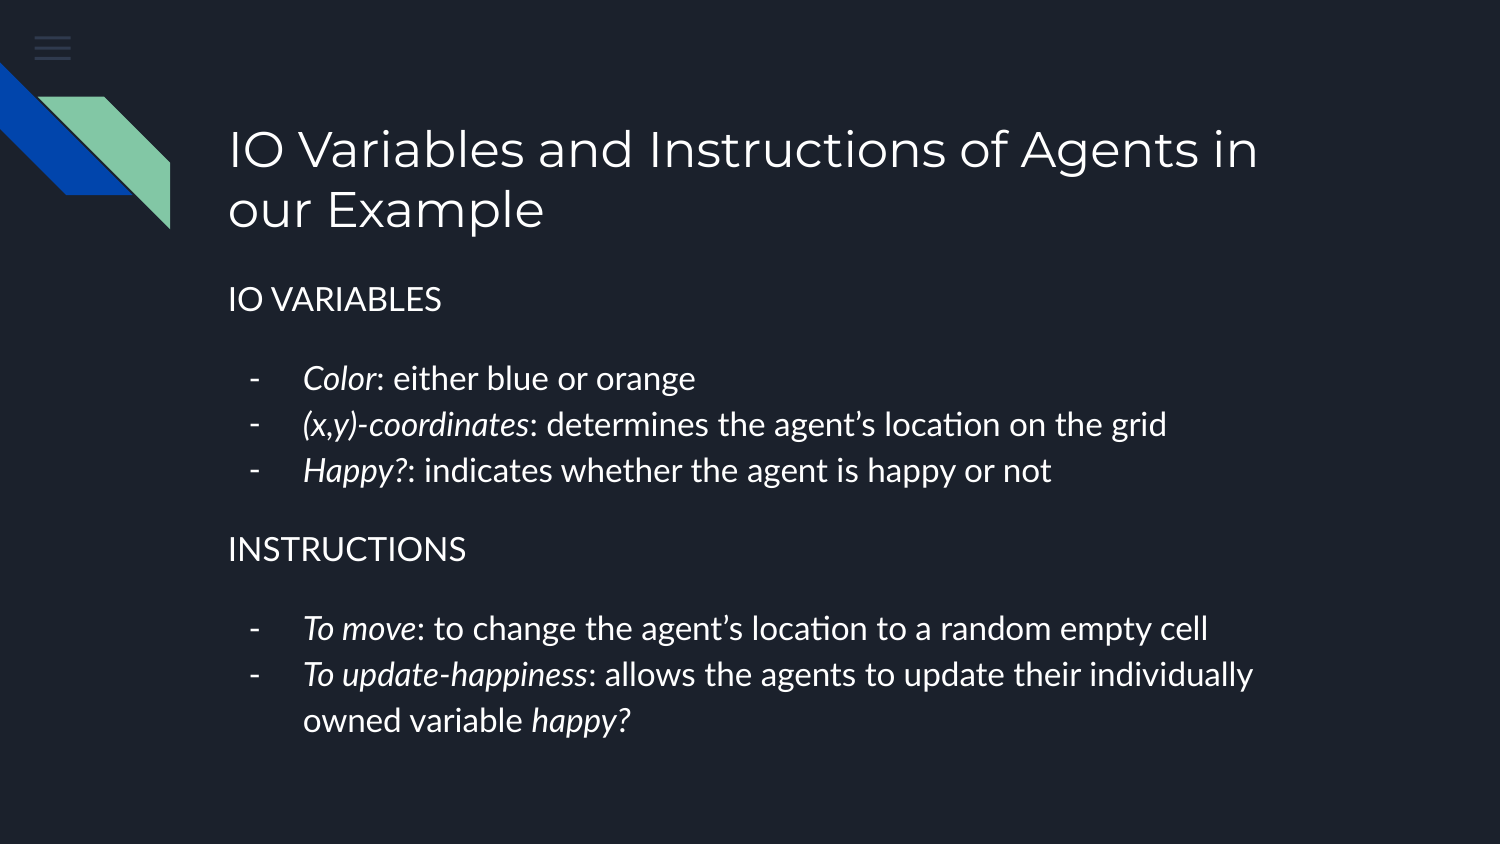

# IO Variables and Instructions of Agents in our Example
IO VARIABLES
Color: either blue or orange
(x,y)-coordinates: determines the agent’s location on the grid
Happy?: indicates whether the agent is happy or not
INSTRUCTIONS
To move: to change the agent’s location to a random empty cell
To update-happiness: allows the agents to update their individually owned variable happy?